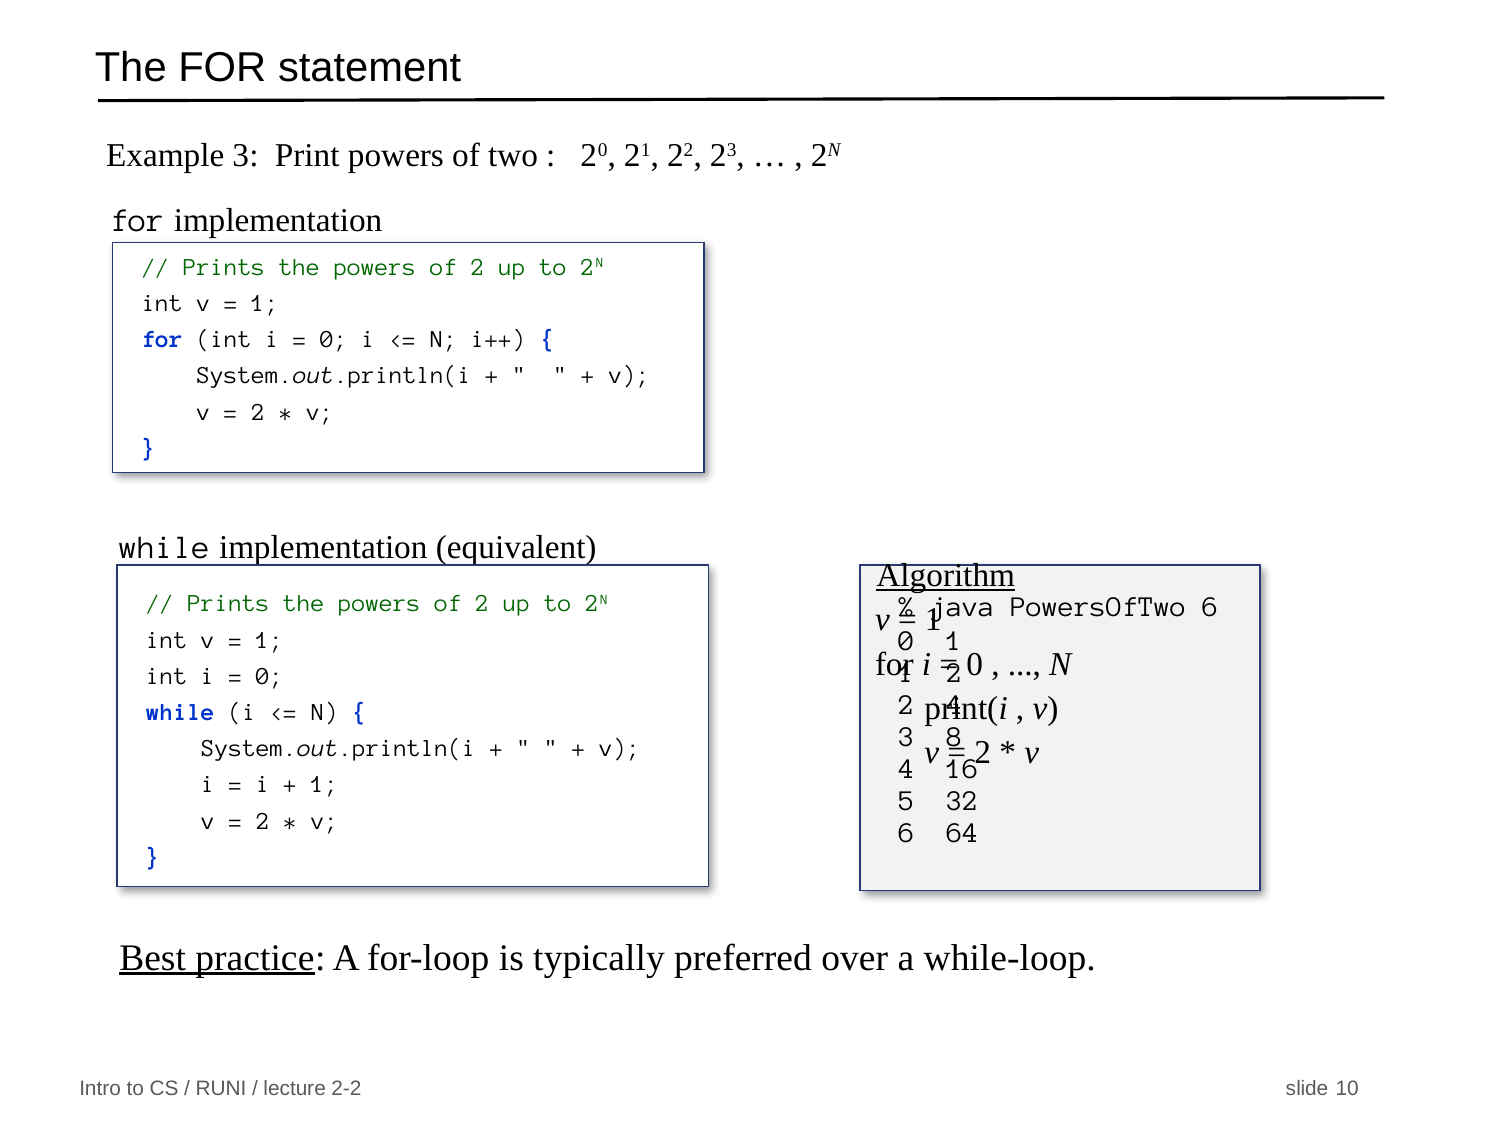

# The FOR statement
Example 3:  Print powers of two :   20, 21, 22, 23, … , 2N

                                                                                                                                                    Algorithm
v = 1
for i = 0 , ..., N
      print(i , v)
      v = 2 * v

for implementation

// Prints the powers of 2 up to 2N
int v = 1;
for (int i = 0; i <= N; i++) {
    System.out.println(i + "  " + v);
    v = 2 * v;
}
while implementation (equivalent)

// Prints the powers of 2 up to 2N
int v = 1;
int i = 0;
while (i <= N) {
    System.out.println(i + " " + v);
    i = i + 1;
    v = 2 * v;
}
% java PowersOfTwo 6
0  1
1  2
2  4
3  8
4  16
5  32
6  64
Best practice: A for-loop is typically preferred over a while-loop.